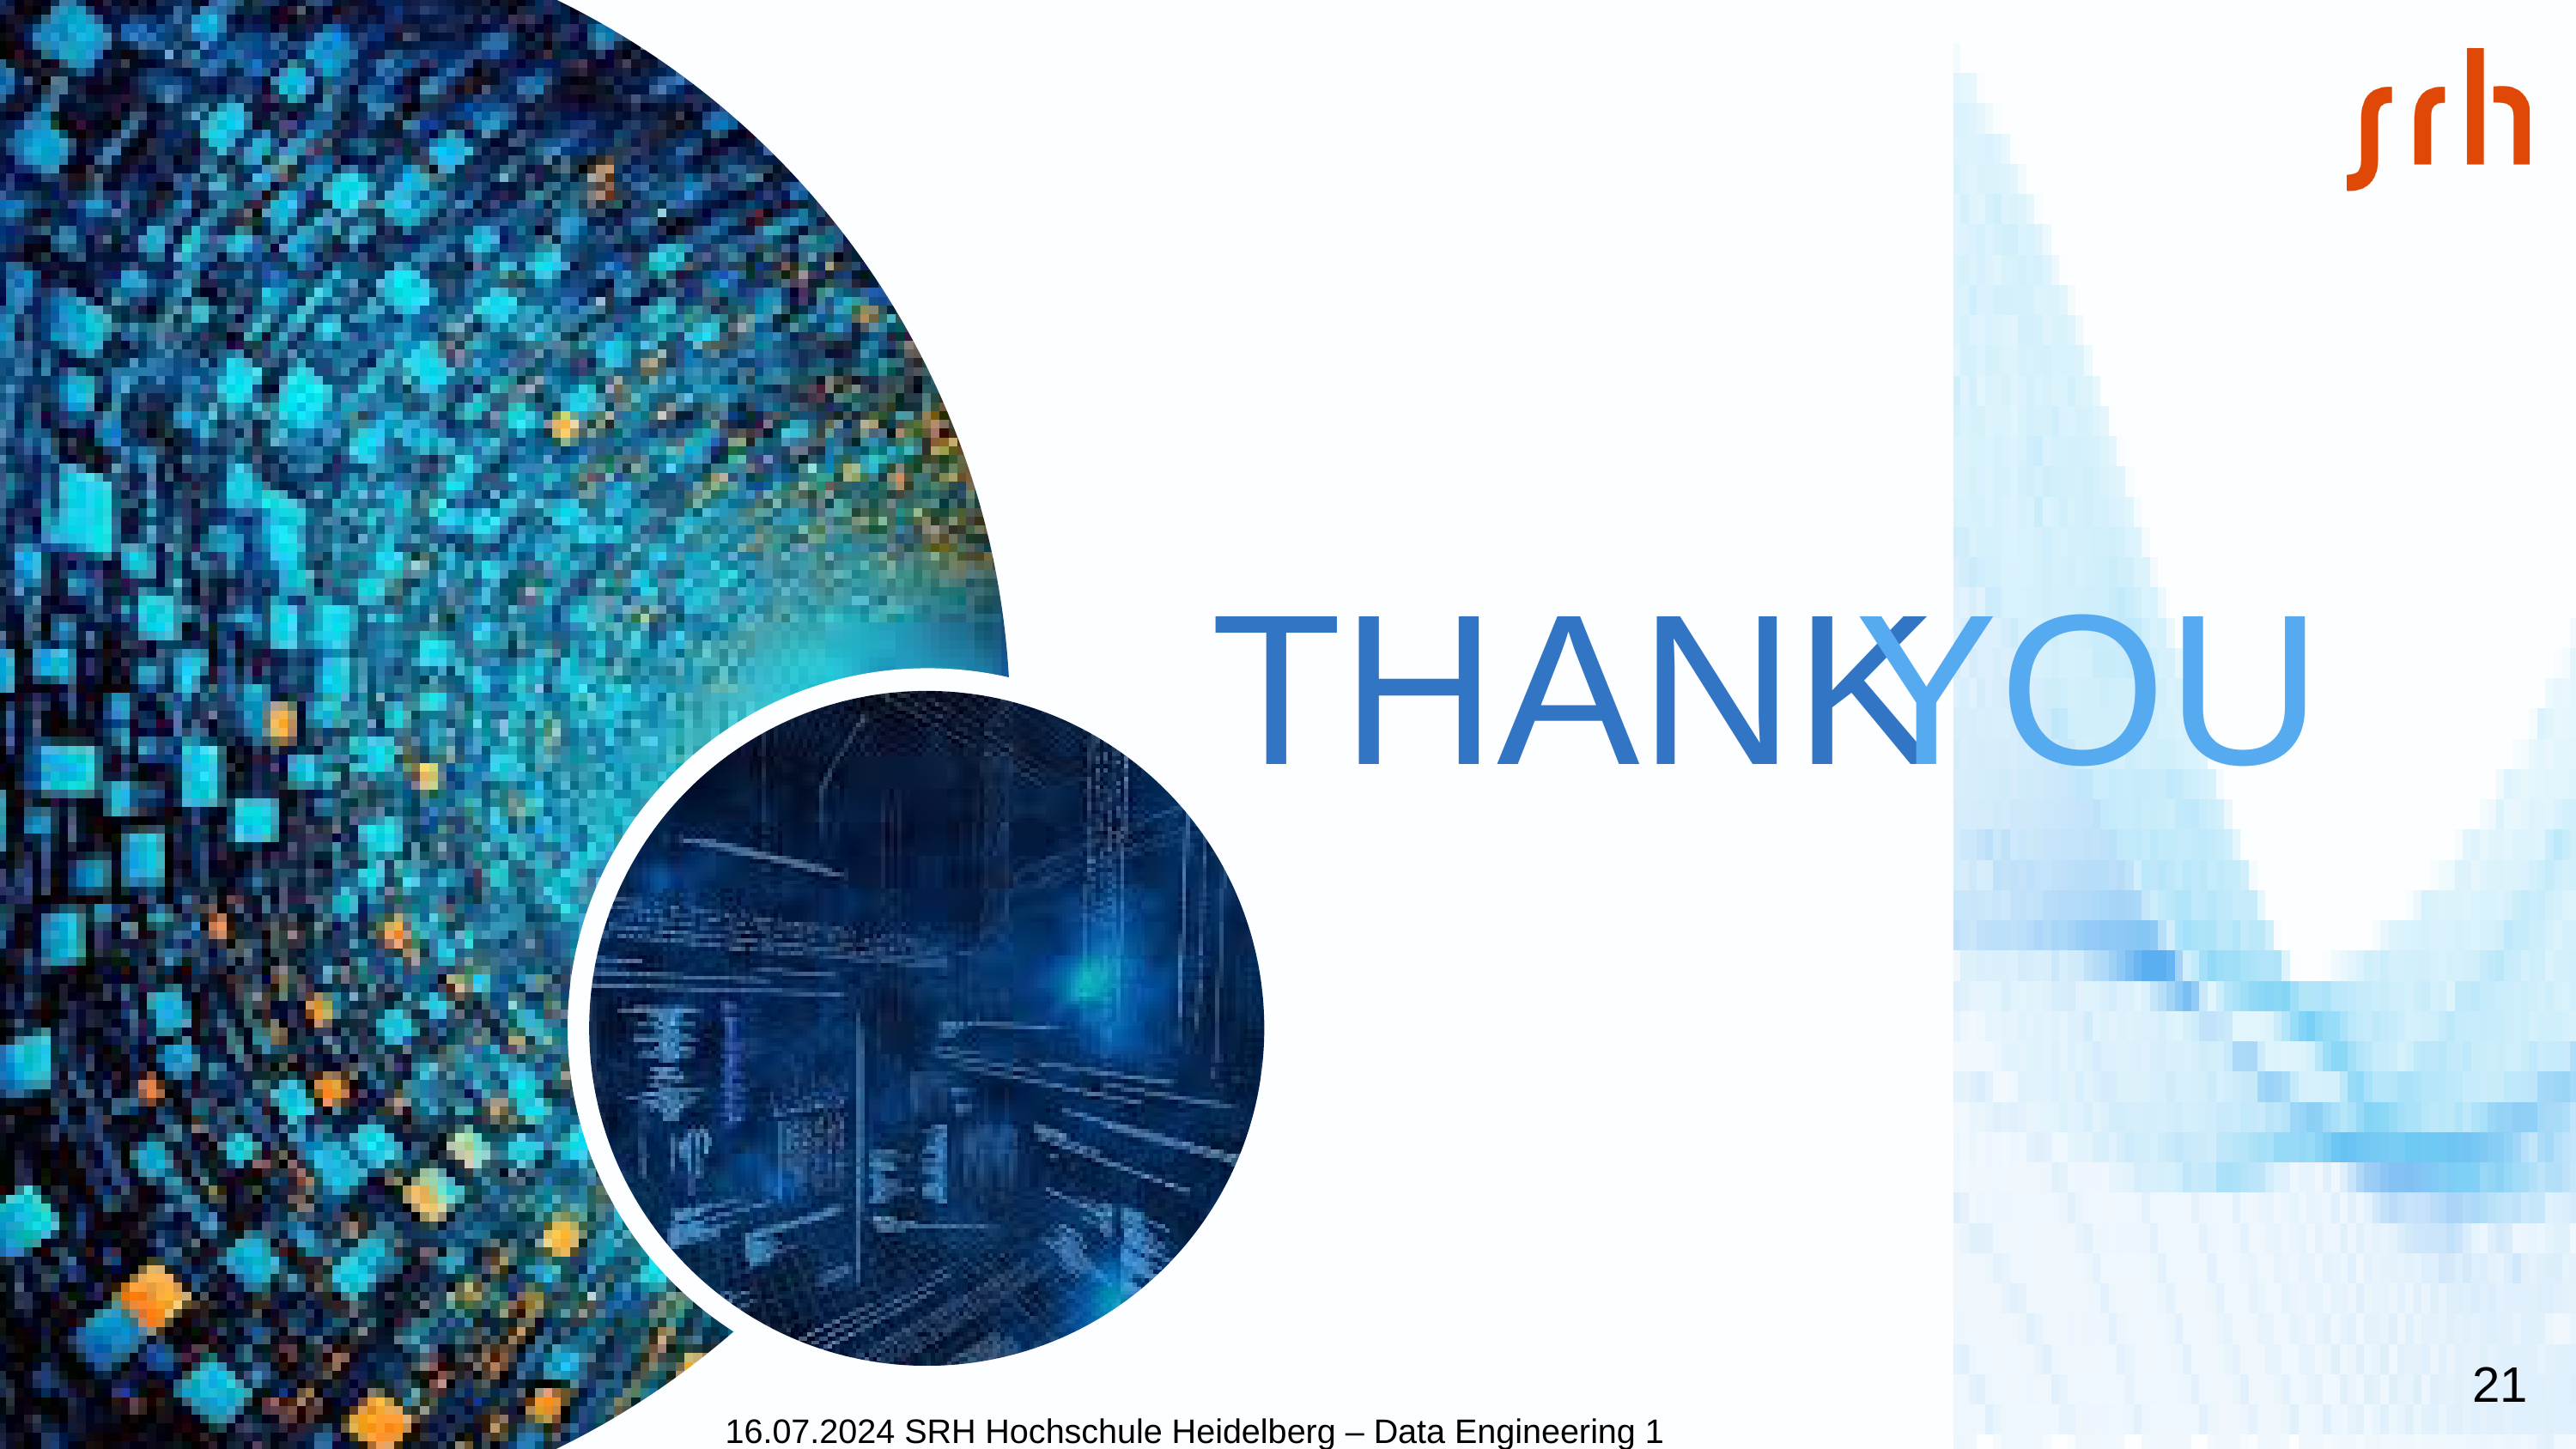

THANK
YOU

reallygreatsite.com
21
16.07.2024 SRH Hochschule Heidelberg – Data Engineering 1